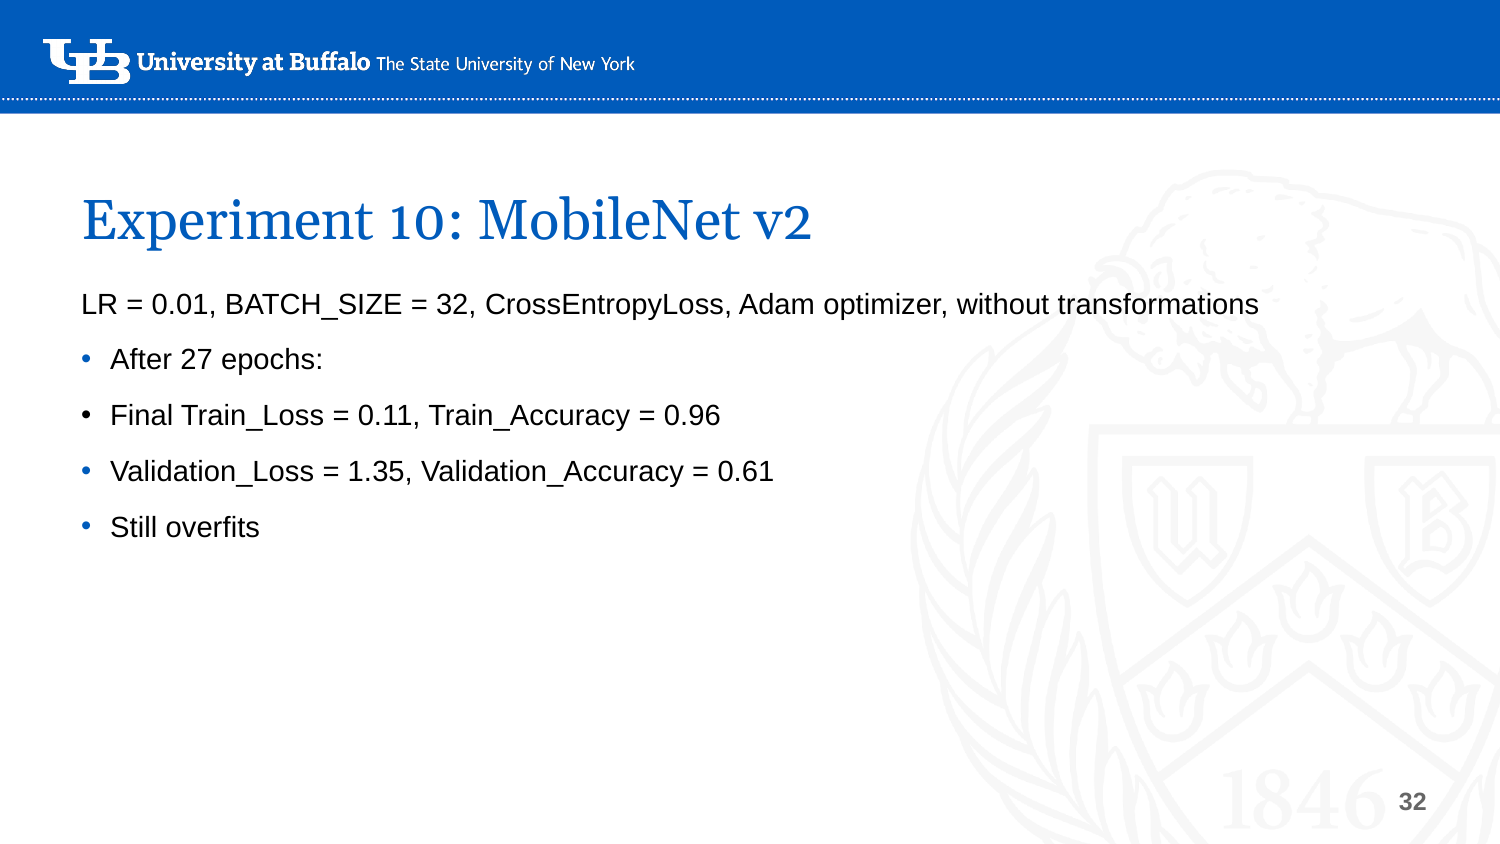

# Experiment 10: MobileNet v2
LR = 0.01, BATCH_SIZE = 32, CrossEntropyLoss, Adam optimizer, without transformations
After 27 epochs:
Final Train_Loss = 0.11, Train_Accuracy = 0.96
Validation_Loss = 1.35, Validation_Accuracy = 0.61
Still overfits

32